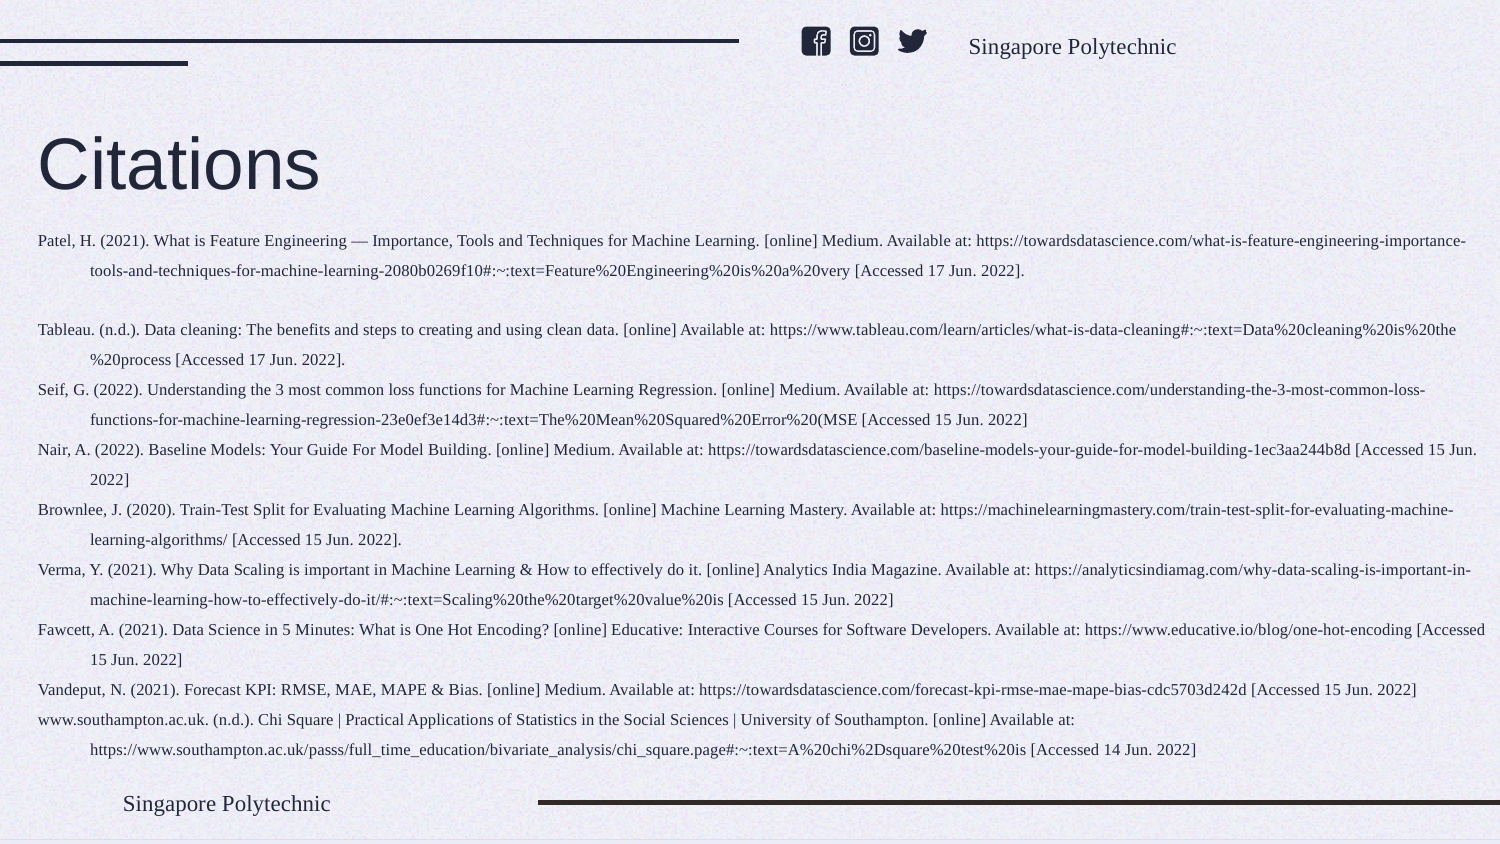

Singapore Polytechnic

Citations
Patel, H. (2021). What is Feature Engineering — Importance, Tools and Techniques for Machine Learning. [online] Medium. Available at: https://towardsdatascience.com/what-is-feature-engineering-importance-tools-and-techniques-for-machine-learning-2080b0269f10#:~:text=Feature%20Engineering%20is%20a%20very [Accessed 17 Jun. 2022].

Tableau. (n.d.). Data cleaning: The benefits and steps to creating and using clean data. [online] Available at: https://www.tableau.com/learn/articles/what-is-data-cleaning#:~:text=Data%20cleaning%20is%20the%20process [Accessed 17 Jun. 2022].
Seif, G. (2022). Understanding the 3 most common loss functions for Machine Learning Regression. [online] Medium. Available at: https://towardsdatascience.com/understanding-the-3-most-common-loss-functions-for-machine-learning-regression-23e0ef3e14d3#:~:text=The%20Mean%20Squared%20Error%20(MSE [Accessed 15 Jun. 2022]
Nair, A. (2022). Baseline Models: Your Guide For Model Building. [online] Medium. Available at: https://towardsdatascience.com/baseline-models-your-guide-for-model-building-1ec3aa244b8d [Accessed 15 Jun. 2022]
Brownlee, J. (2020). Train-Test Split for Evaluating Machine Learning Algorithms. [online] Machine Learning Mastery. Available at: https://machinelearningmastery.com/train-test-split-for-evaluating-machine-learning-algorithms/ [Accessed 15 Jun. 2022].
Verma, Y. (2021). Why Data Scaling is important in Machine Learning & How to effectively do it. [online] Analytics India Magazine. Available at: https://analyticsindiamag.com/why-data-scaling-is-important-in-machine-learning-how-to-effectively-do-it/#:~:text=Scaling%20the%20target%20value%20is [Accessed 15 Jun. 2022]
Fawcett, A. (2021). Data Science in 5 Minutes: What is One Hot Encoding? [online] Educative: Interactive Courses for Software Developers. Available at: https://www.educative.io/blog/one-hot-encoding [Accessed 15 Jun. 2022]
Vandeput, N. (2021). Forecast KPI: RMSE, MAE, MAPE & Bias. [online] Medium. Available at: https://towardsdatascience.com/forecast-kpi-rmse-mae-mape-bias-cdc5703d242d [Accessed 15 Jun. 2022]
www.southampton.ac.uk. (n.d.). Chi Square | Practical Applications of Statistics in the Social Sciences | University of Southampton. [online] Available at: https://www.southampton.ac.uk/passs/full_time_education/bivariate_analysis/chi_square.page#:~:text=A%20chi%2Dsquare%20test%20is [Accessed 14 Jun. 2022]
Singapore Polytechnic